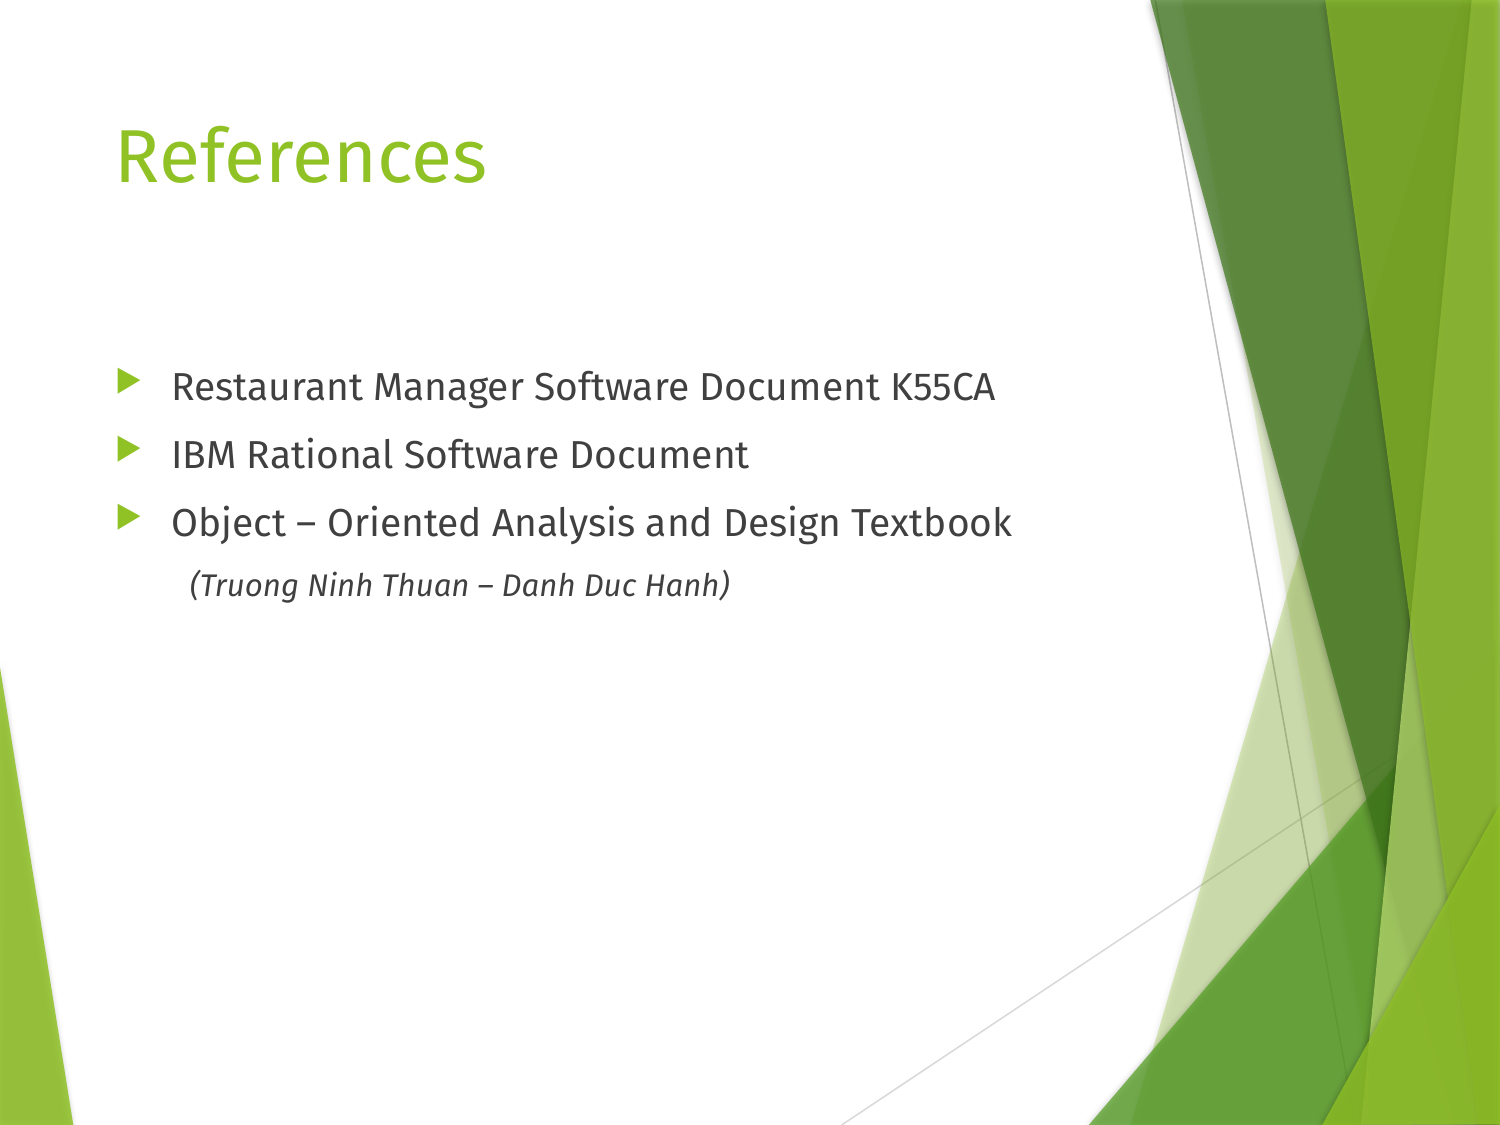

# References
Restaurant Manager Software Document K55CA
IBM Rational Software Document
Object – Oriented Analysis and Design Textbook
(Truong Ninh Thuan – Danh Duc Hanh)